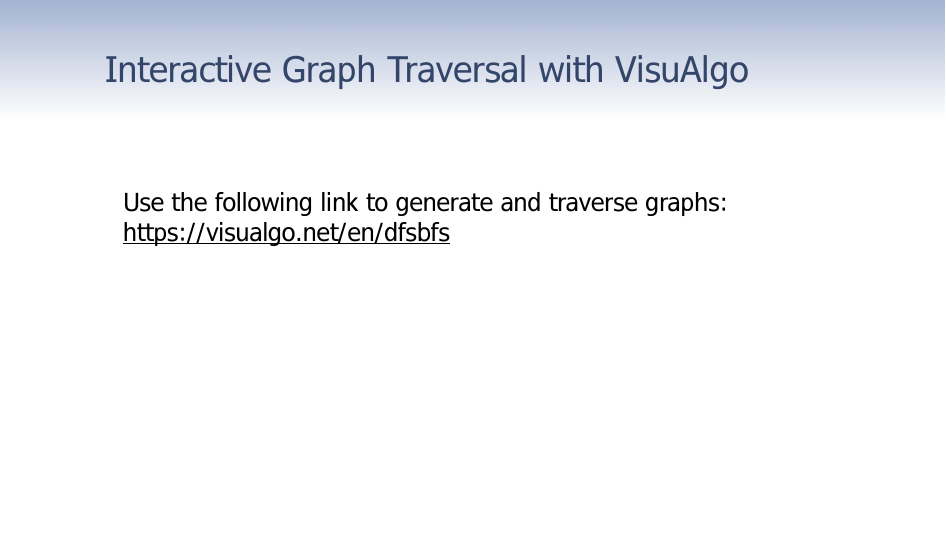

Interactive Graph Traversal with VisuAlgo
# Use the following link to generate and traverse graphs: https://visualgo.net/en/dfsbfs